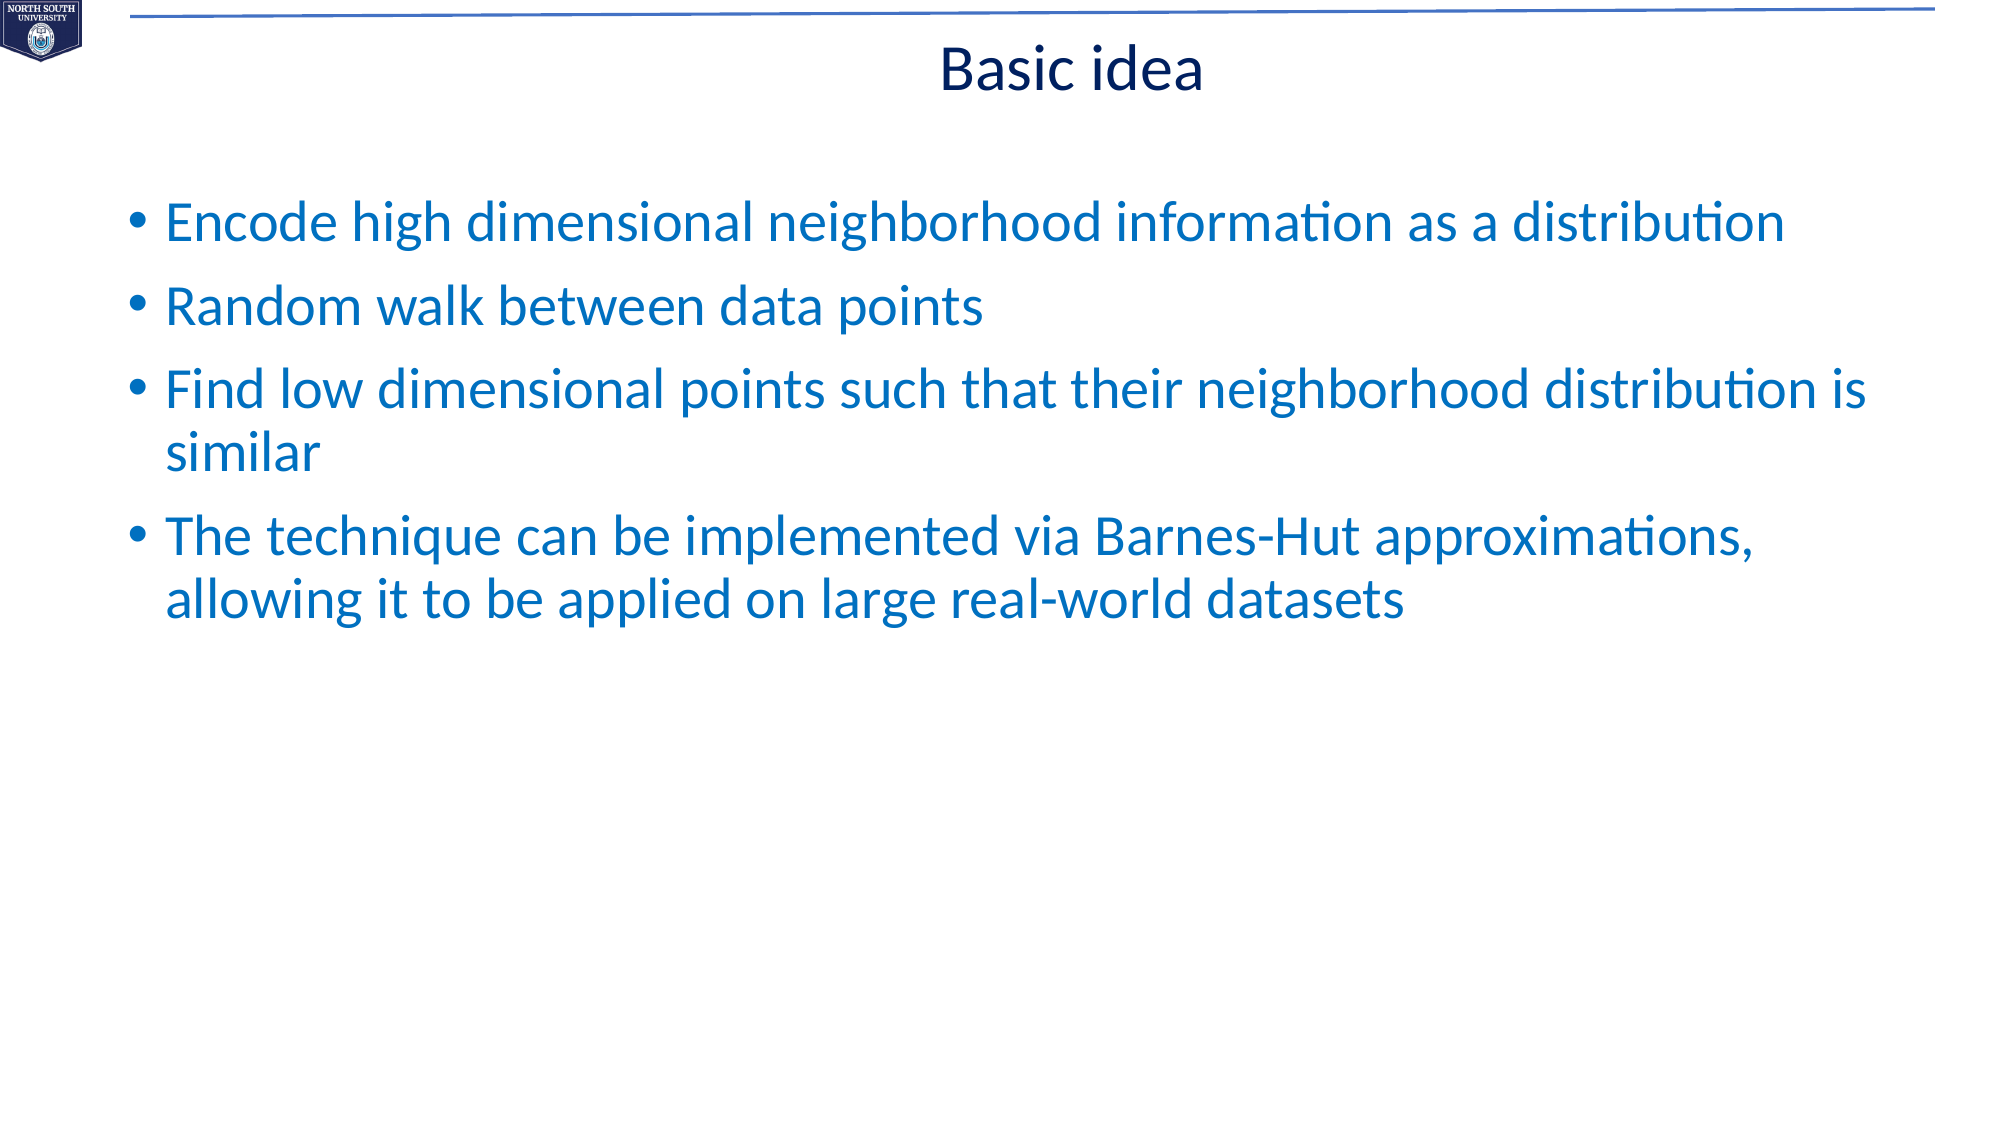

# Basic idea
Encode high dimensional neighborhood information as a distribution
Random walk between data points
Find low dimensional points such that their neighborhood distribution is similar
The technique can be implemented via Barnes-Hut approximations, allowing it to be applied on large real-world datasets